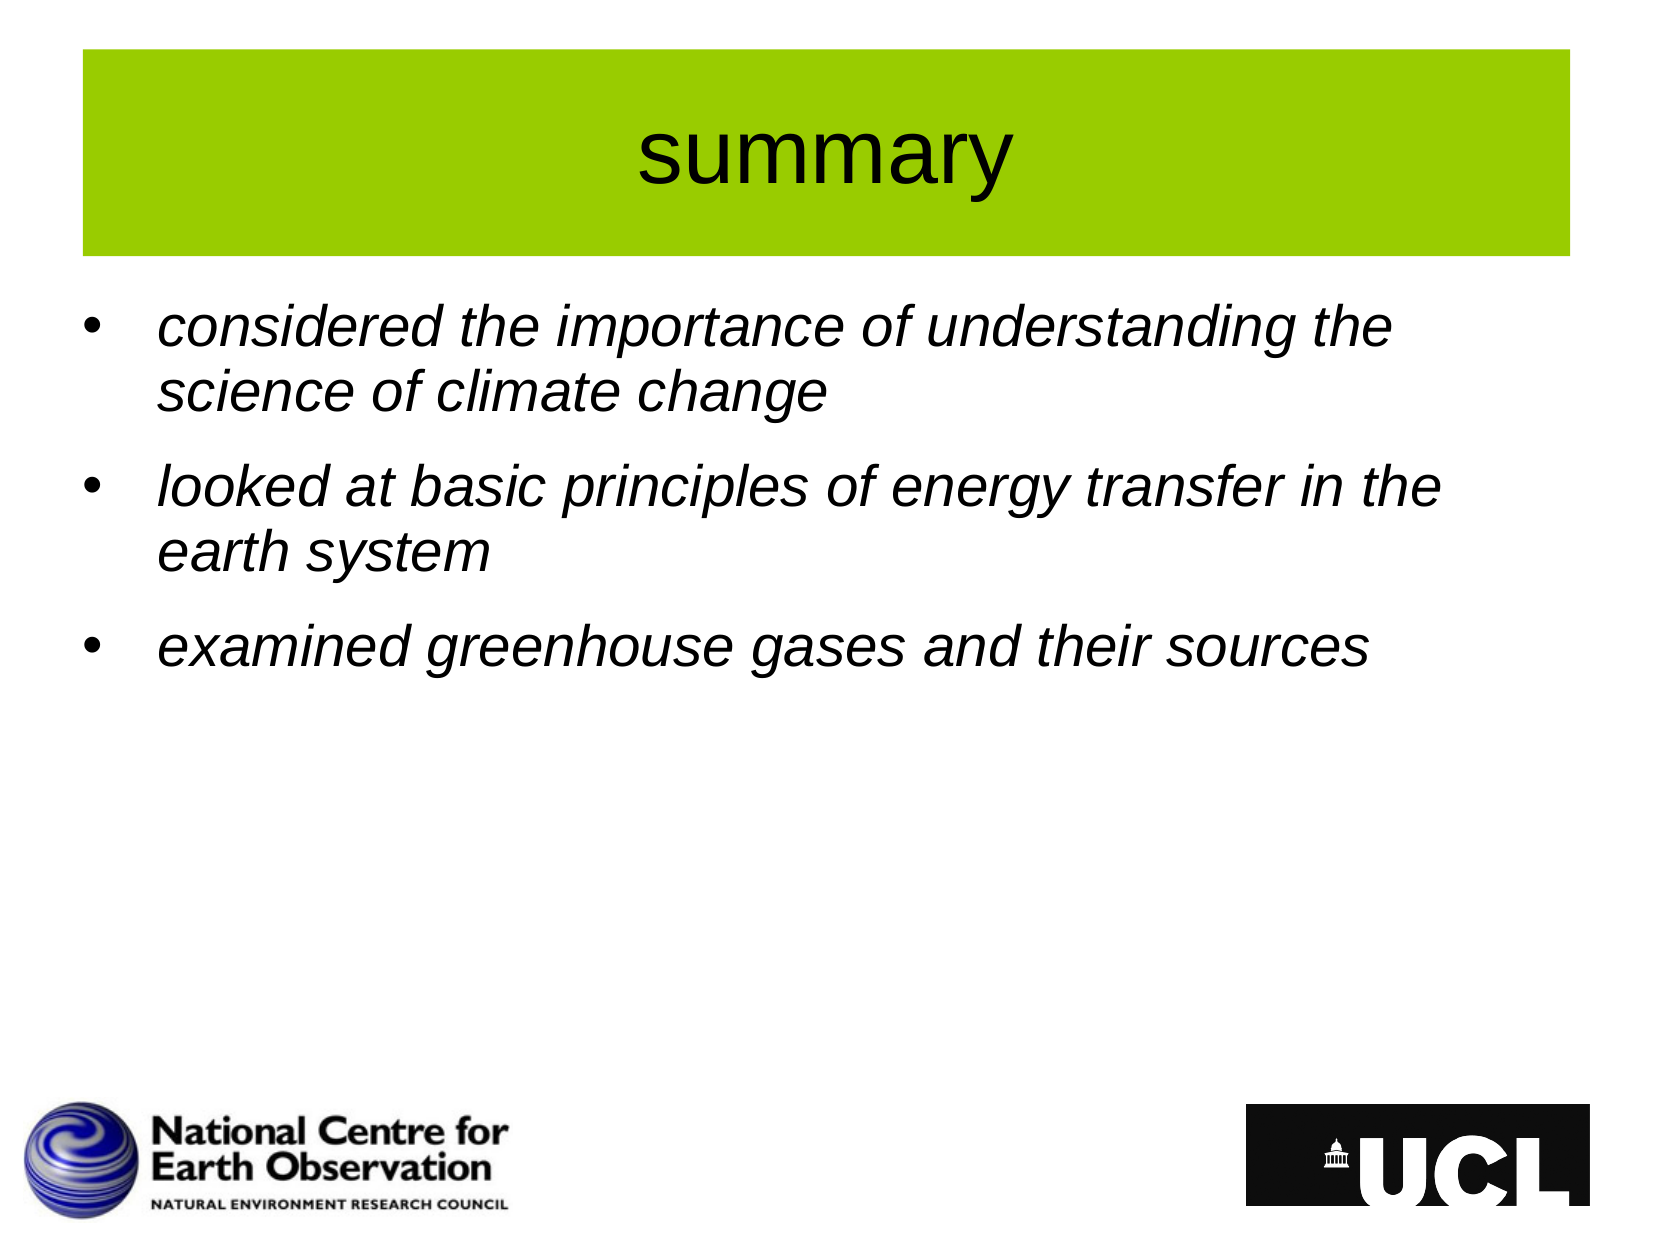

# summary
considered the importance of understanding the science of climate change
looked at basic principles of energy transfer in the earth system
examined greenhouse gases and their sources